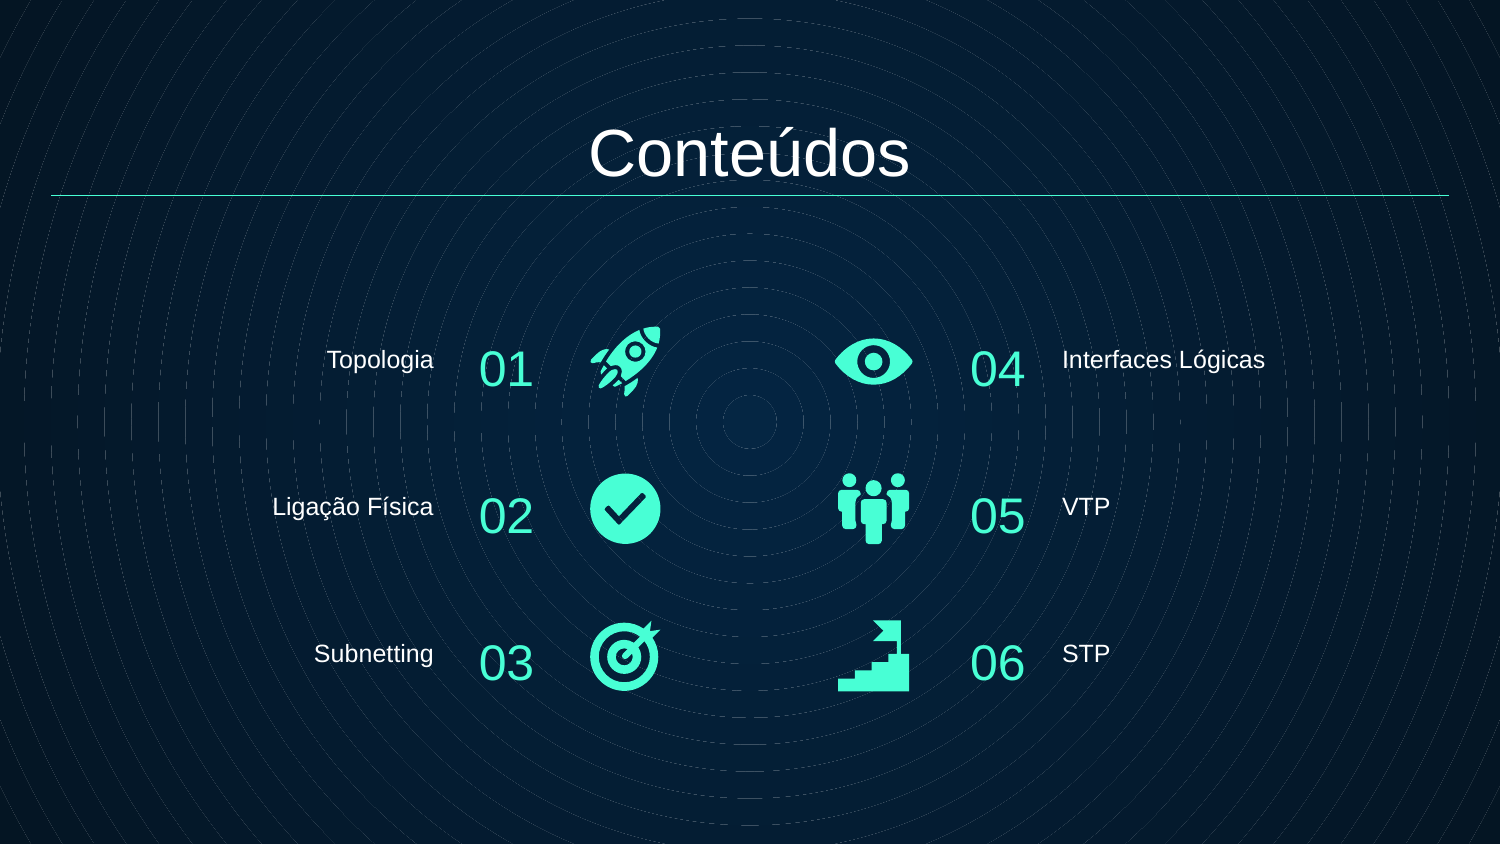

# Conteúdos
01
04

Topologia
Interfaces Lógicas

02
05

Ligação Física
VTP
03
06

Subnetting
STP